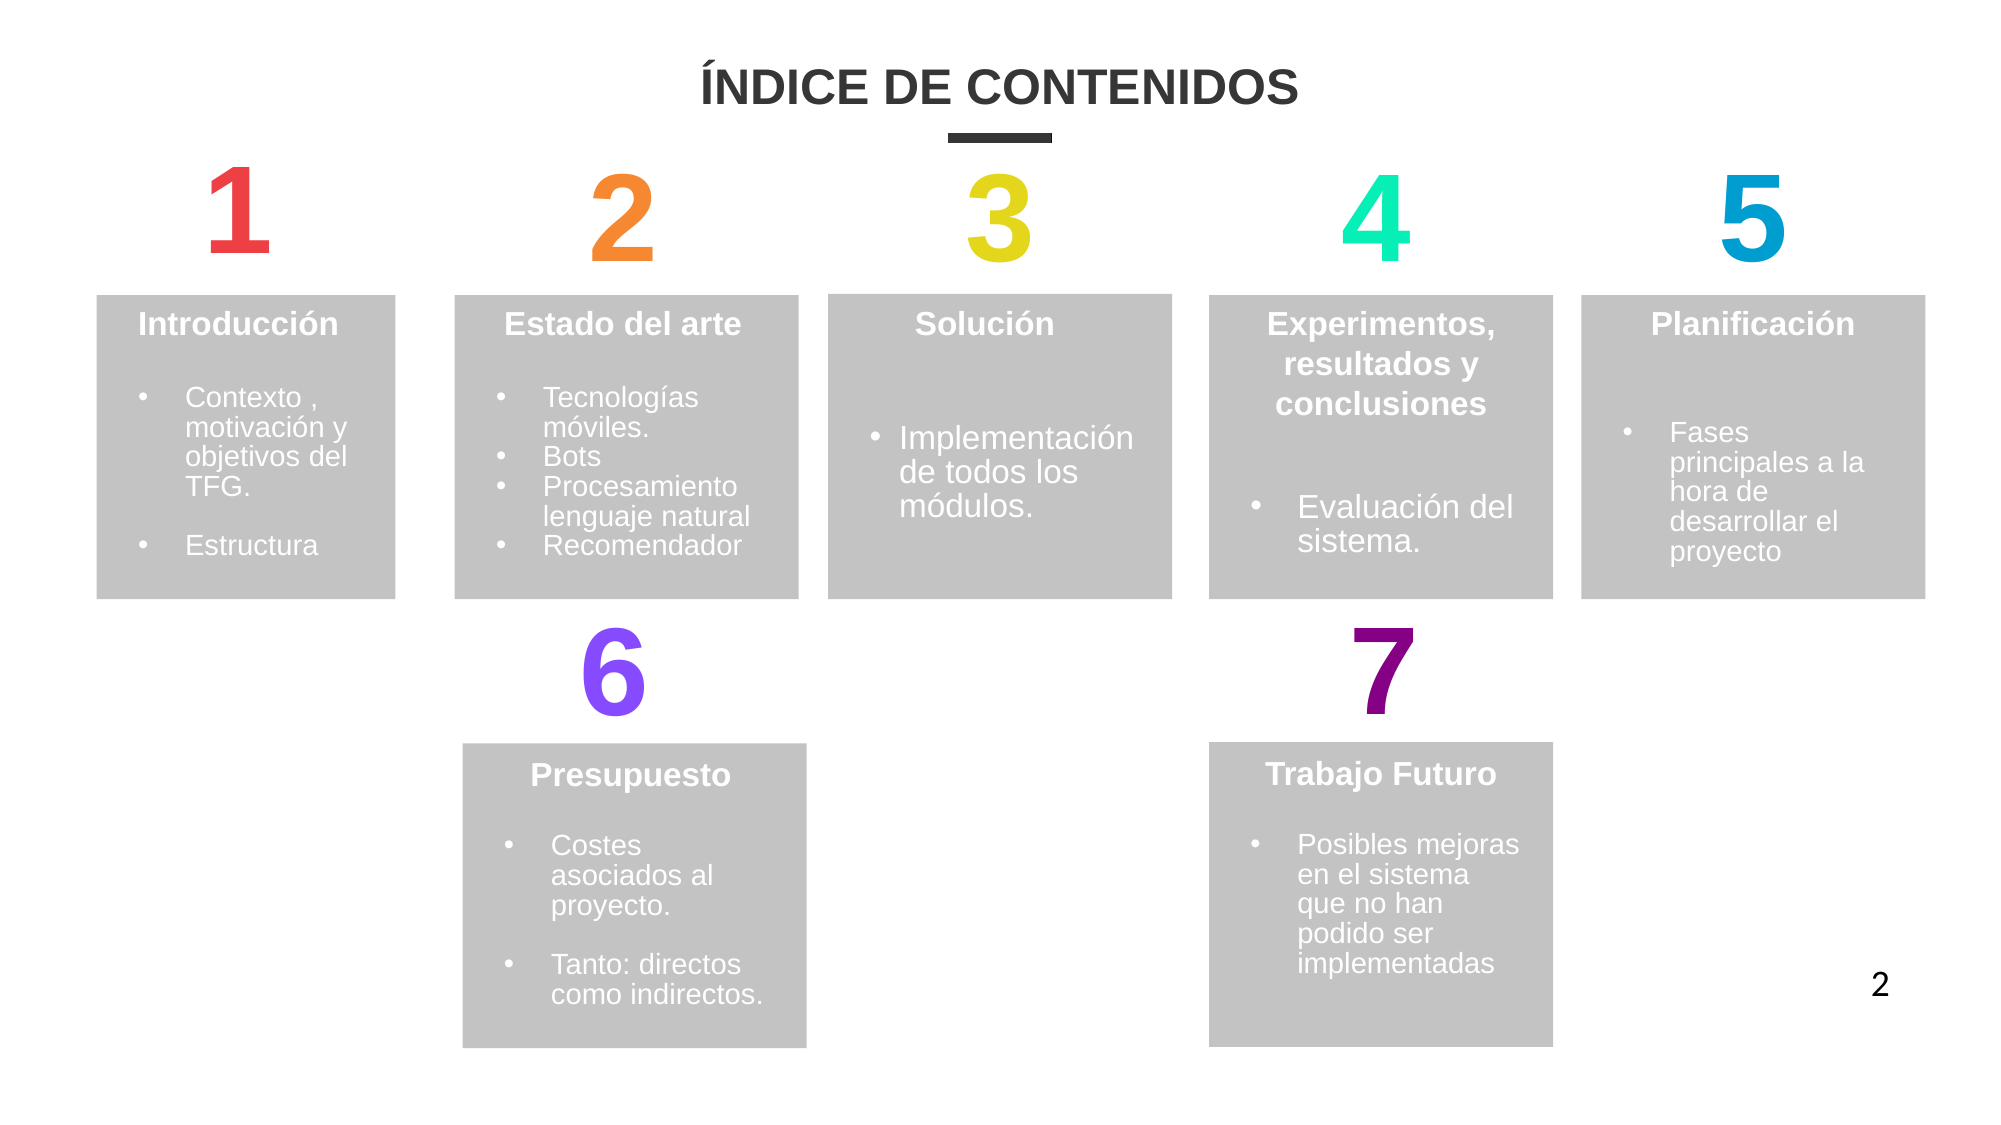

ÍNDICE DE CONTENIDOS
1
2
3
4
5

Implementación de todos los módulos.

Fases principales a la hora de desarrollar el proyecto
Introducción
Contexto , motivación y objetivos del TFG.

Estructura
Tecnologías móviles.
Bots
Procesamiento lenguaje natural
Recomendador
Estado del arte
Solución

Evaluación del sistema.
Experimentos, resultados y conclusiones
Planificación
7
6
Posibles mejoras en el sistema que no han podido ser implementadas
Costes asociados al proyecto.

Tanto: directos como indirectos.
Trabajo Futuro
Presupuesto
2